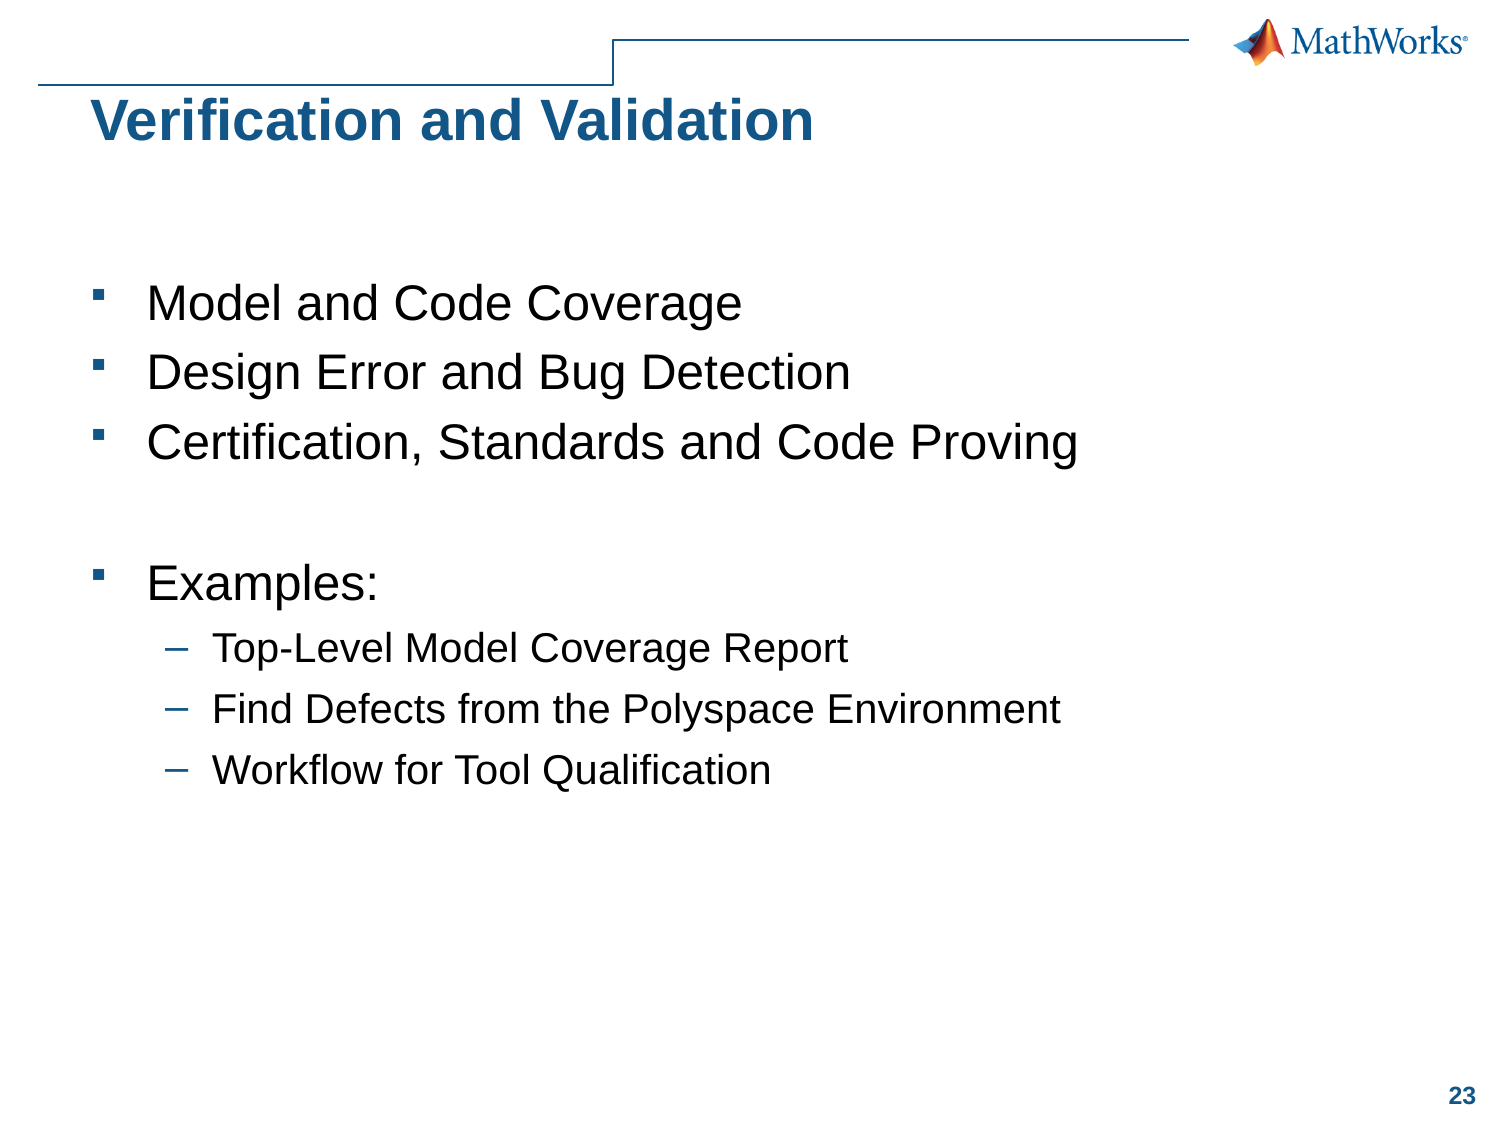

# Verification and Validation
Model and Code Coverage
Design Error and Bug Detection
Certification, Standards and Code Proving

Examples:
Top-Level Model Coverage Report
Find Defects from the Polyspace Environment
Workflow for Tool Qualification